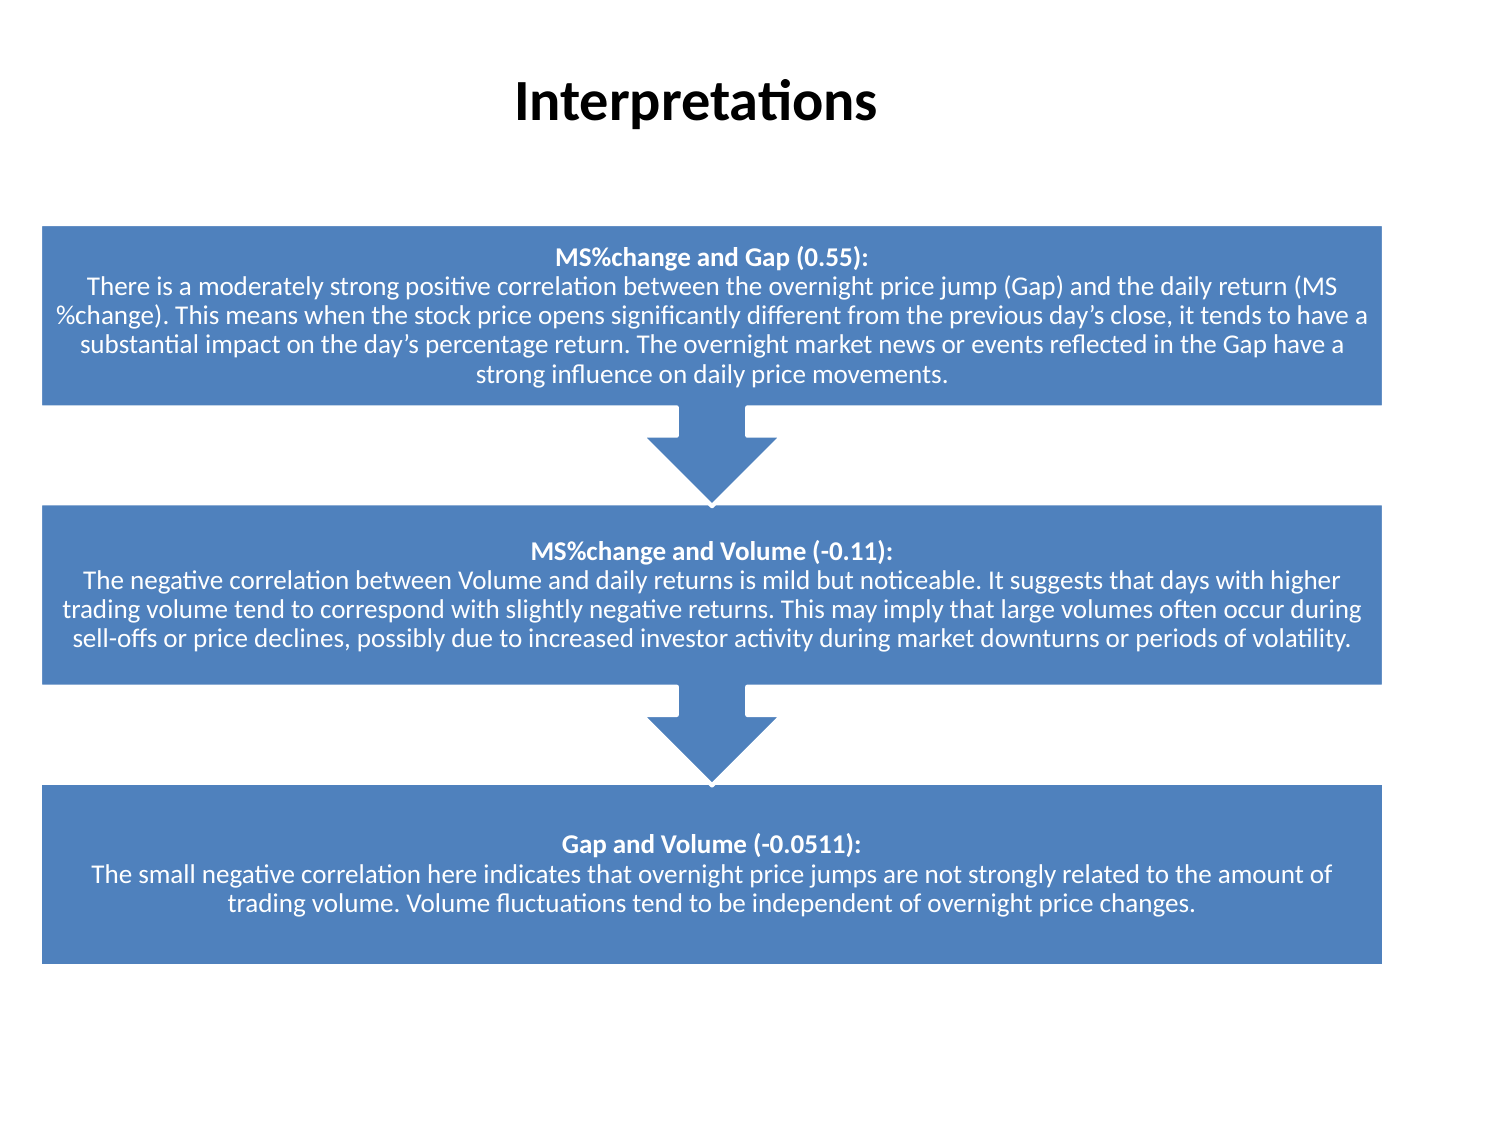

Interpretations
Gap and Volume (-0.0511):
The small negative correlation here indicates that overnight price jumps are not strongly related to the amount of trading volume. Volume fluctuations tend to be independent of overnight price changes.
MS%change and Volume (-0.11):
The negative correlation between Volume and daily returns is mild but noticeable. It suggests that days with higher trading volume tend to correspond with slightly negative returns. This may imply that large volumes often occur during sell-offs or price declines, possibly due to increased investor activity during market downturns or periods of volatility.
MS%change and Gap (0.55):
There is a moderately strong positive correlation between the overnight price jump (Gap) and the daily return (MS%change). This means when the stock price opens significantly different from the previous day’s close, it tends to have a substantial impact on the day’s percentage return. The overnight market news or events reflected in the Gap have a strong influence on daily price movements.